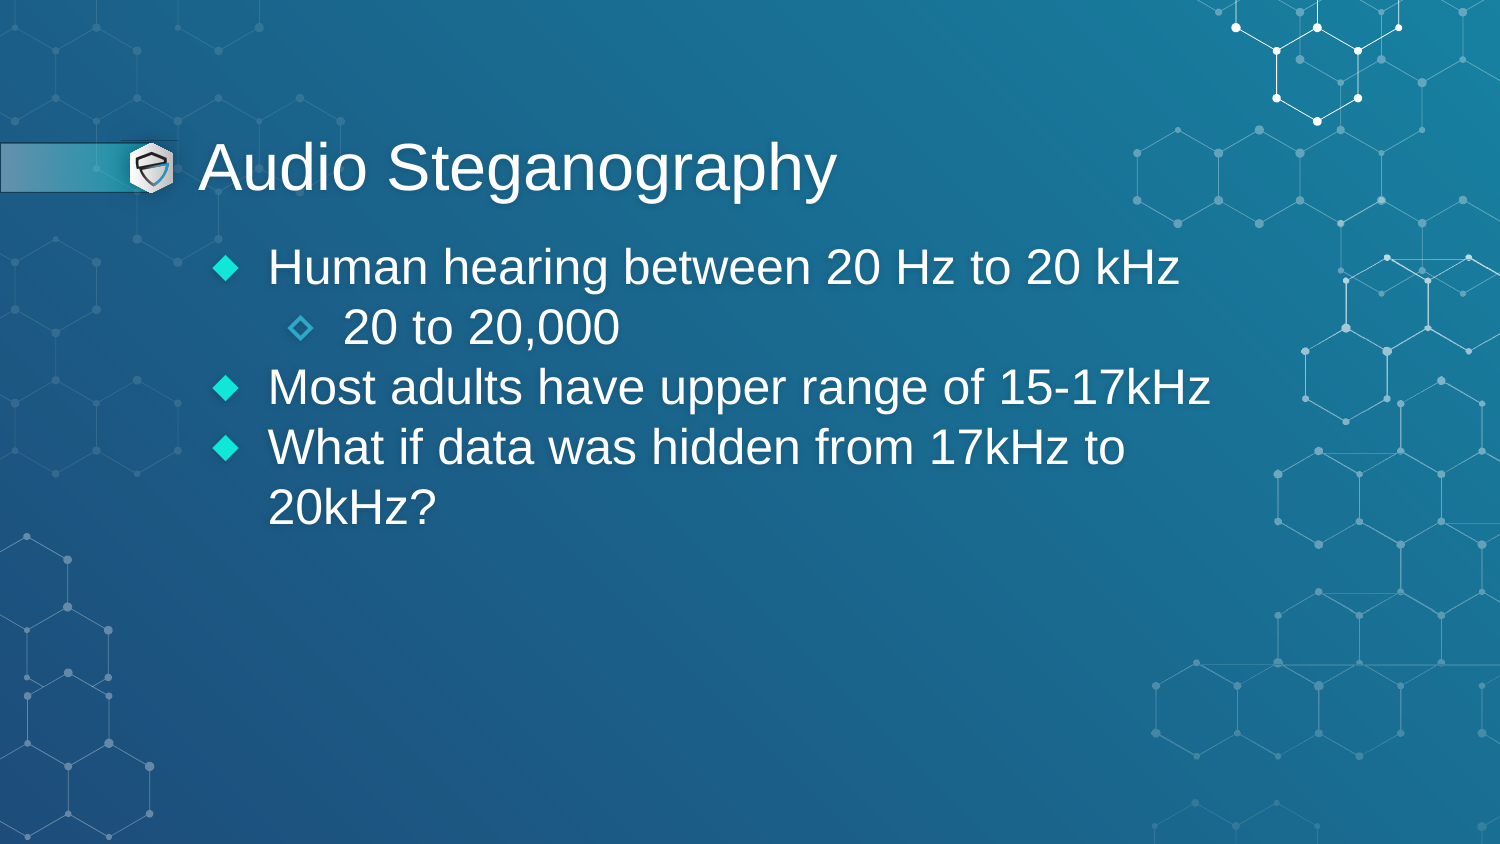

# Audio Steganography
Human hearing between 20 Hz to 20 kHz
20 to 20,000
Most adults have upper range of 15-17kHz
What if data was hidden from 17kHz to 20kHz?